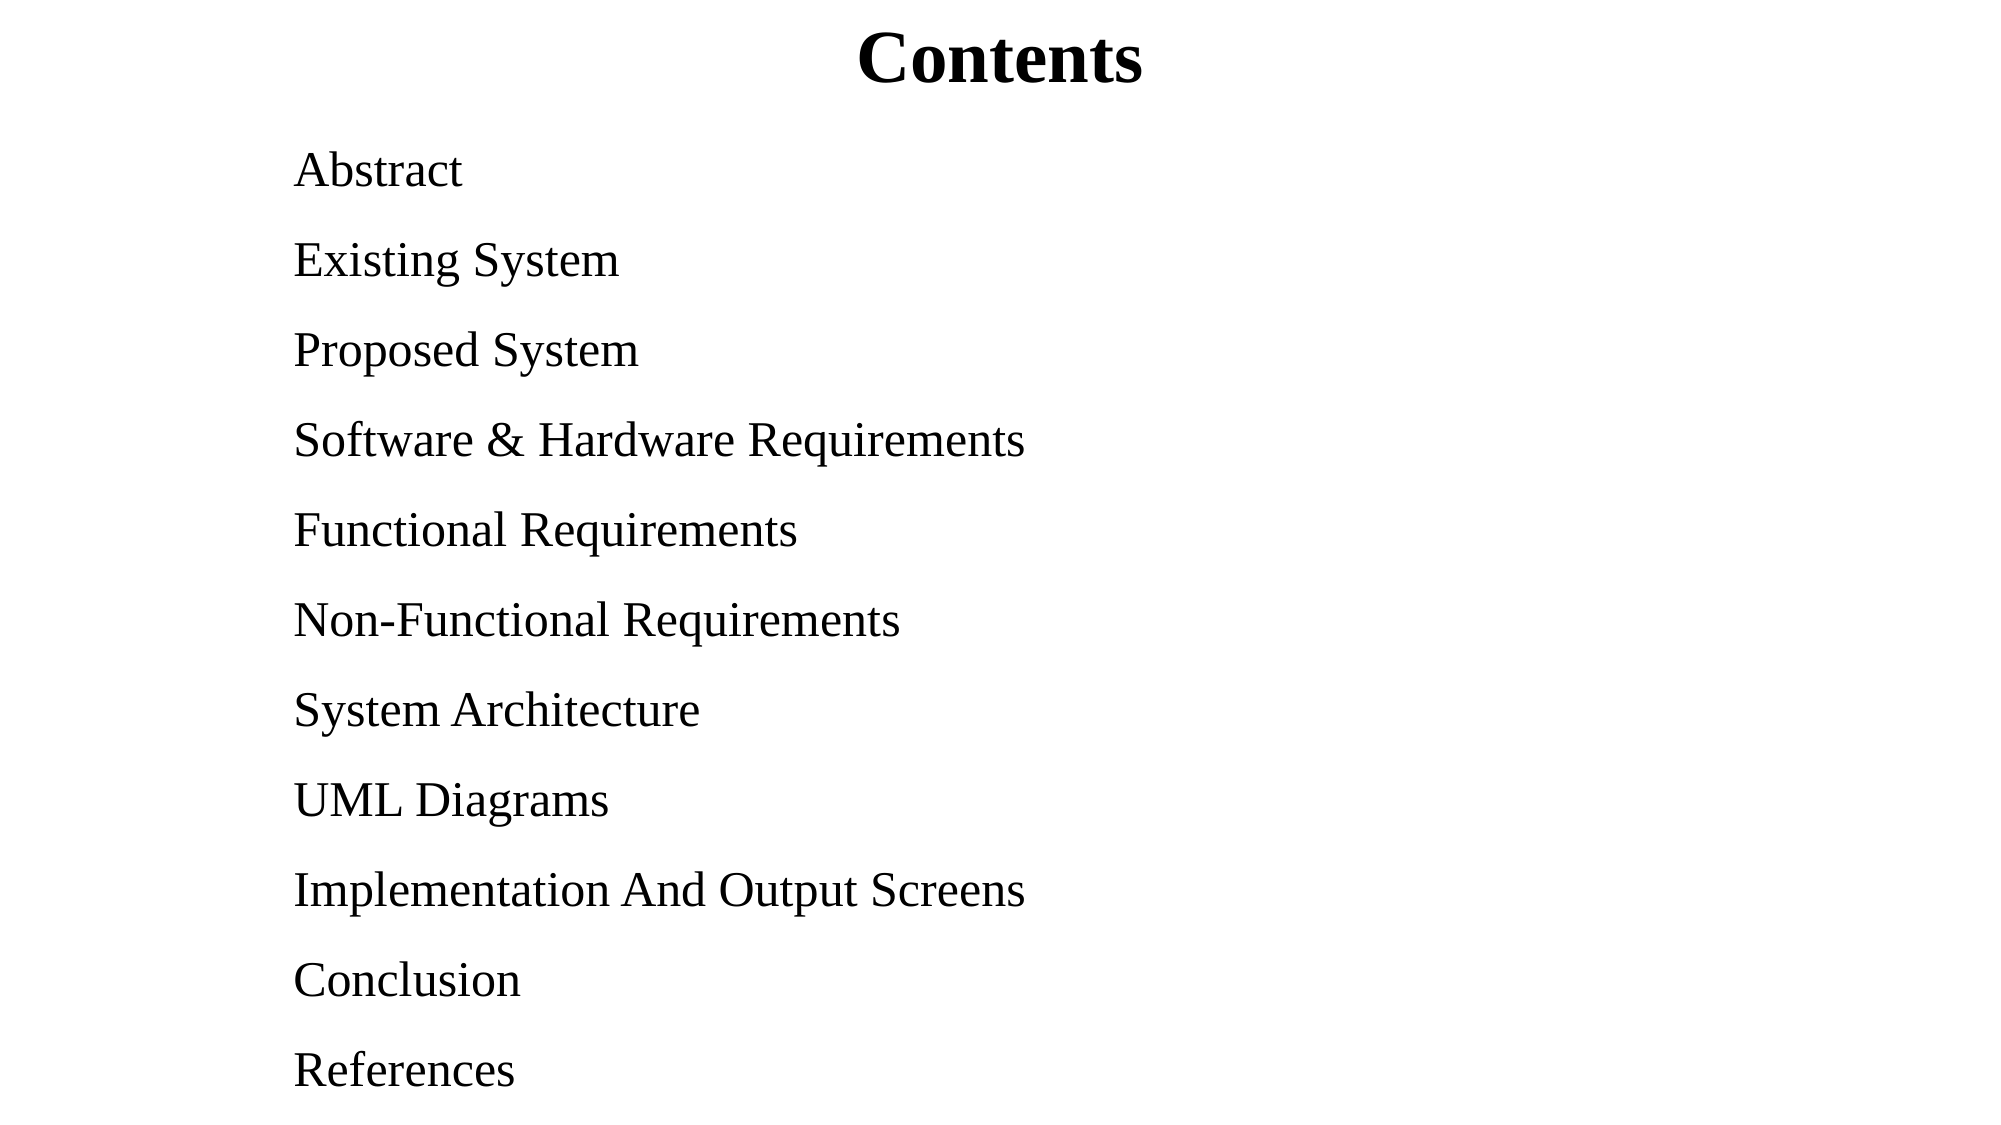

Contents
Abstract
Existing System
Proposed System
Software & Hardware Requirements
Functional Requirements
Non-Functional Requirements
System Architecture
UML Diagrams
Implementation And Output Screens
Conclusion
References